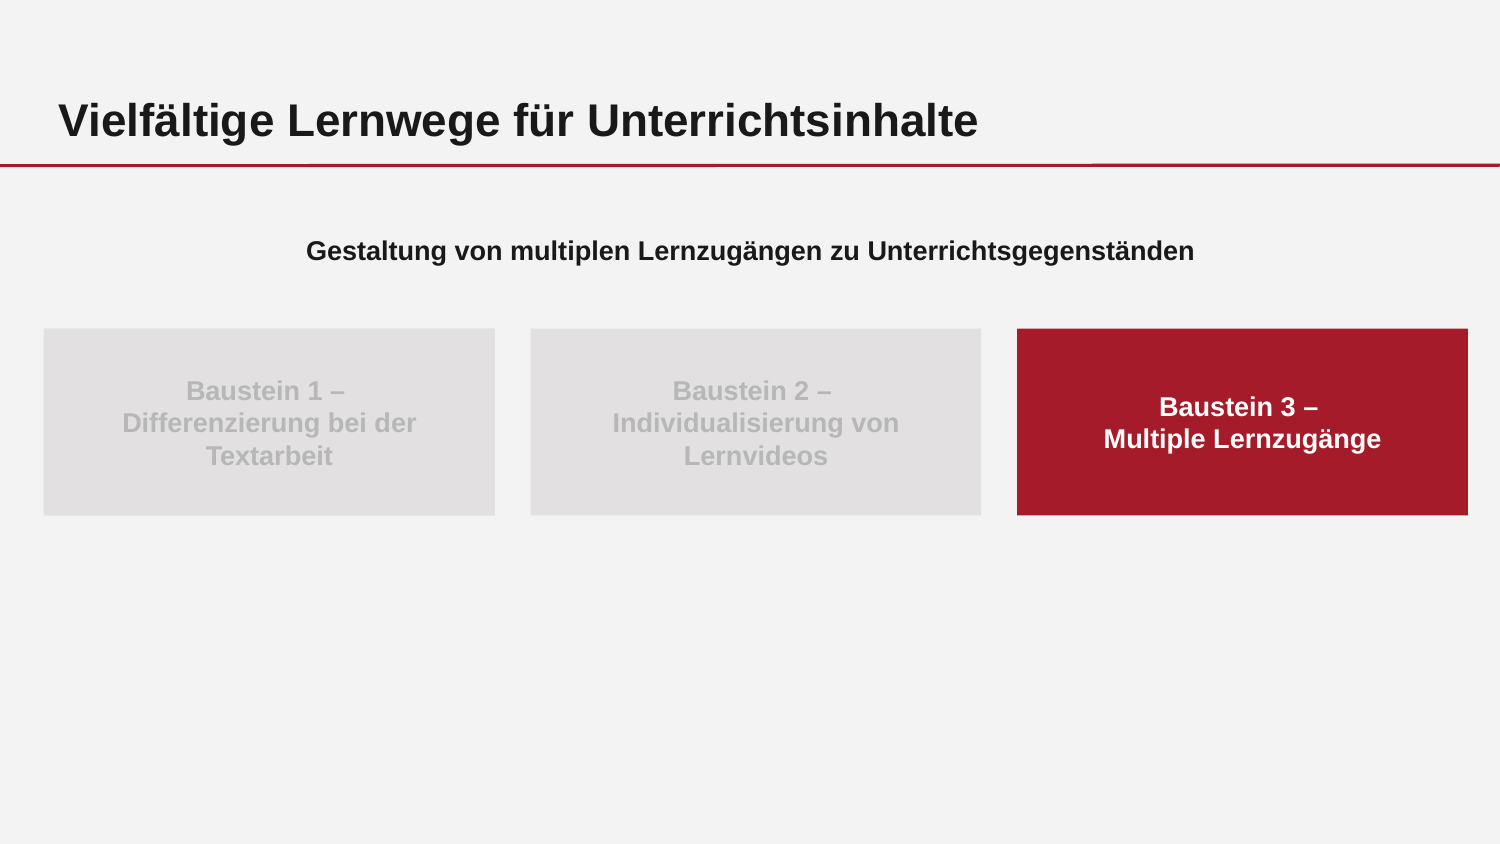

Vielfältige Lernwege für Unterrichtsinhalte

Gestaltung von multiplen Lernzugängen zu Unterrichtsgegenständen

Baustein 1 –
Differenzierung bei der Textarbeit
Baustein 1 –
Differenzierung bei der Textarbeit
Baustein 2 –
Individualisierung von Lernvideos
Baustein 3 –
Multiple Lernzugänge